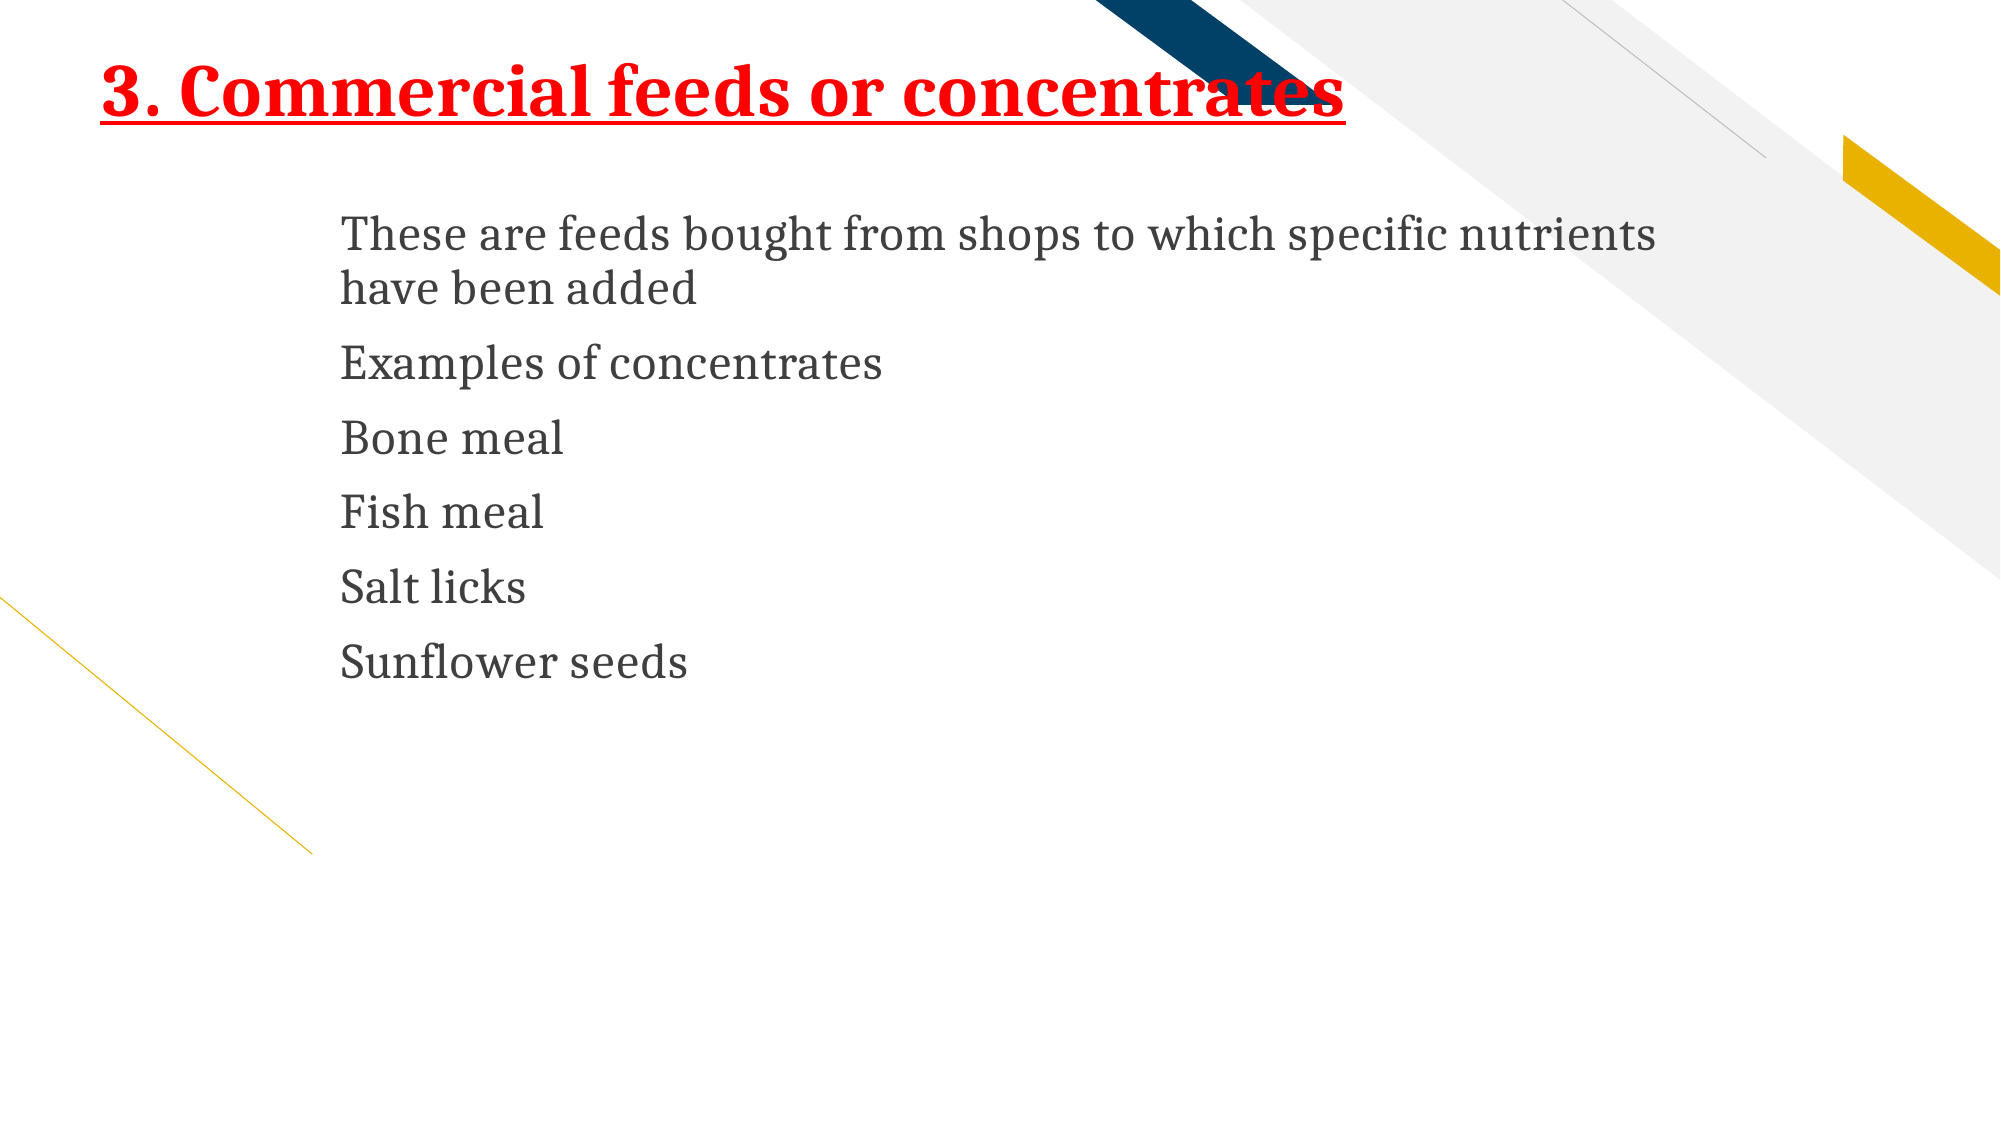

# 3. Commercial feeds or concentrates
These are feeds bought from shops to which specific nutrients have been added
Examples of concentrates
Bone meal
Fish meal
Salt licks
Sunflower seeds